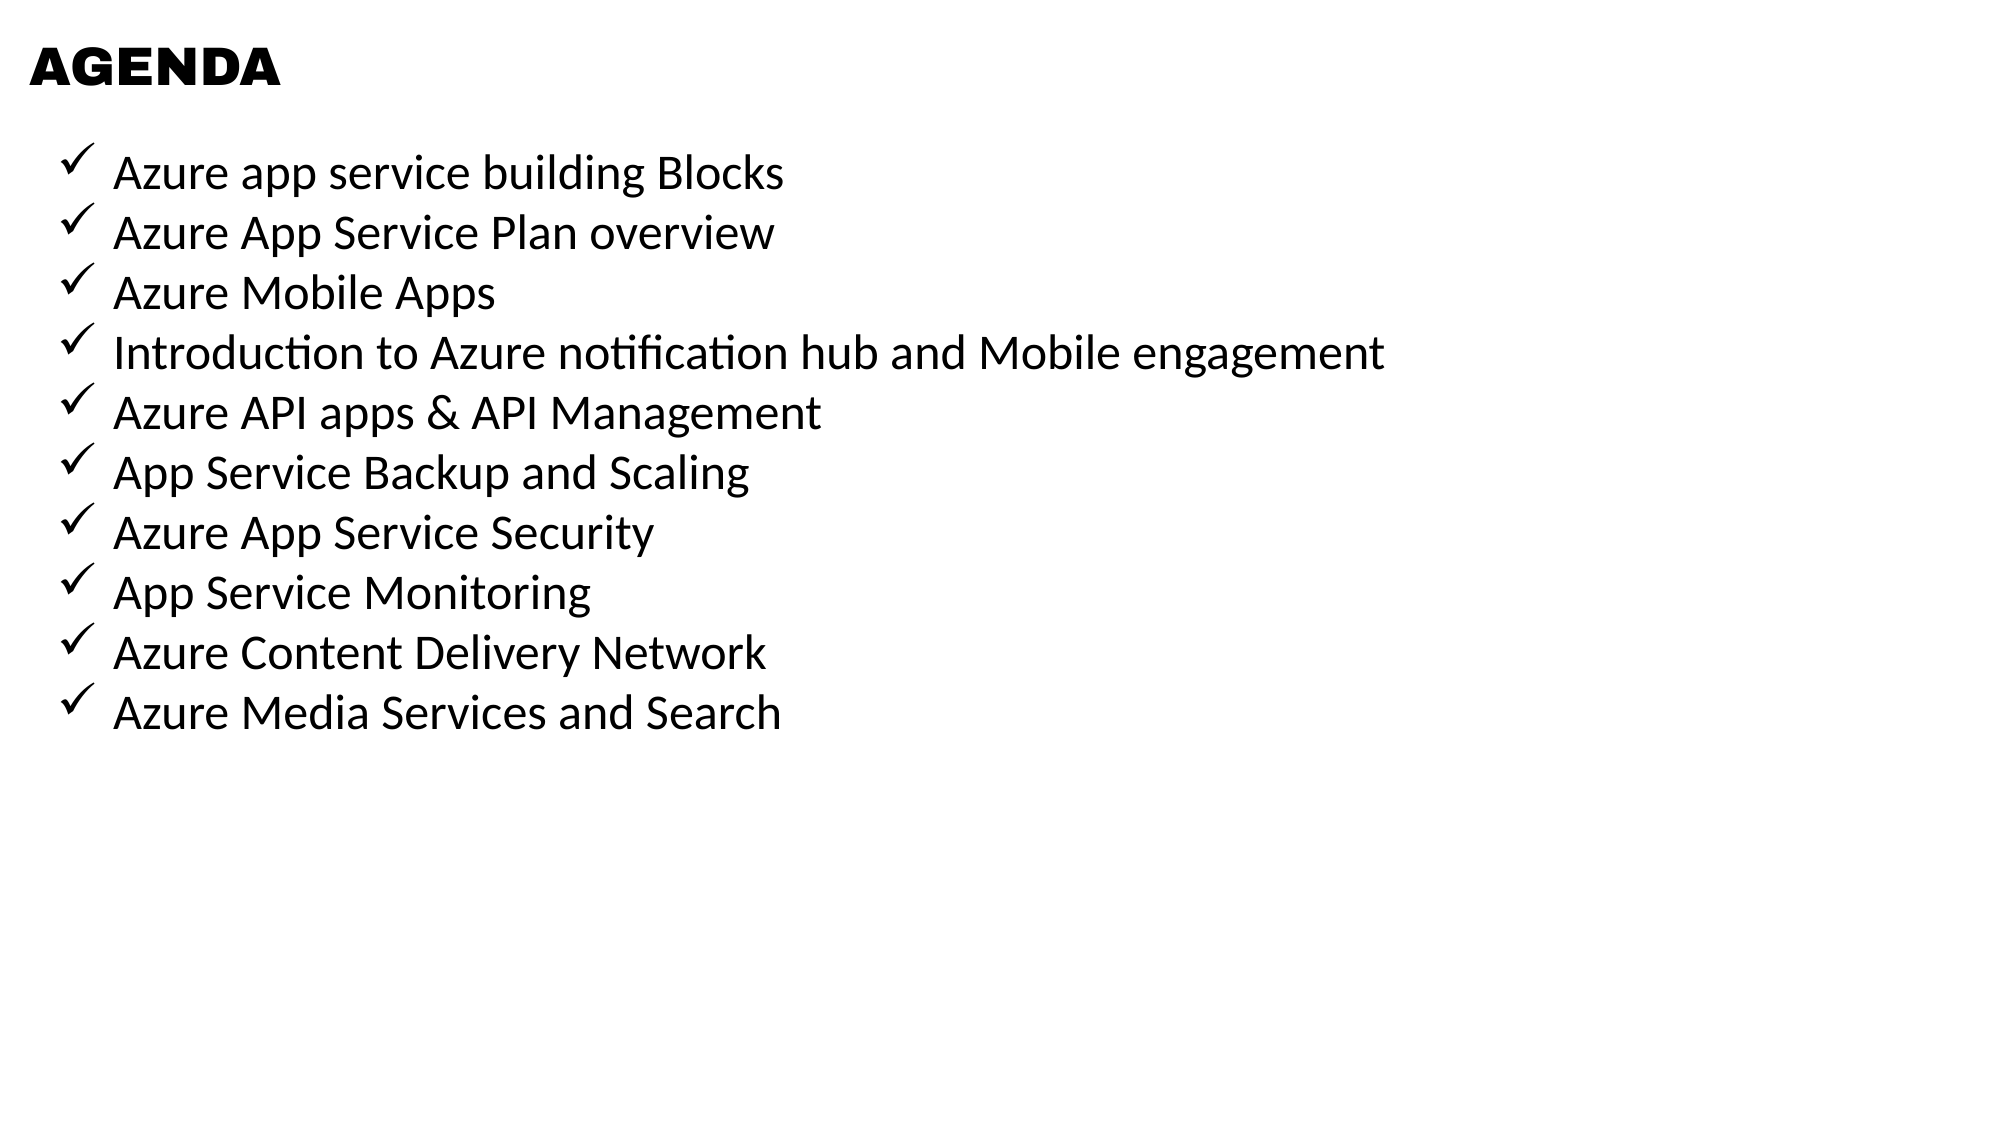

Agenda
Azure app service building Blocks
Azure App Service Plan overview
Azure Mobile Apps
Introduction to Azure notification hub and Mobile engagement
Azure API apps & API Management
App Service Backup and Scaling
Azure App Service Security
App Service Monitoring
Azure Content Delivery Network
Azure Media Services and Search